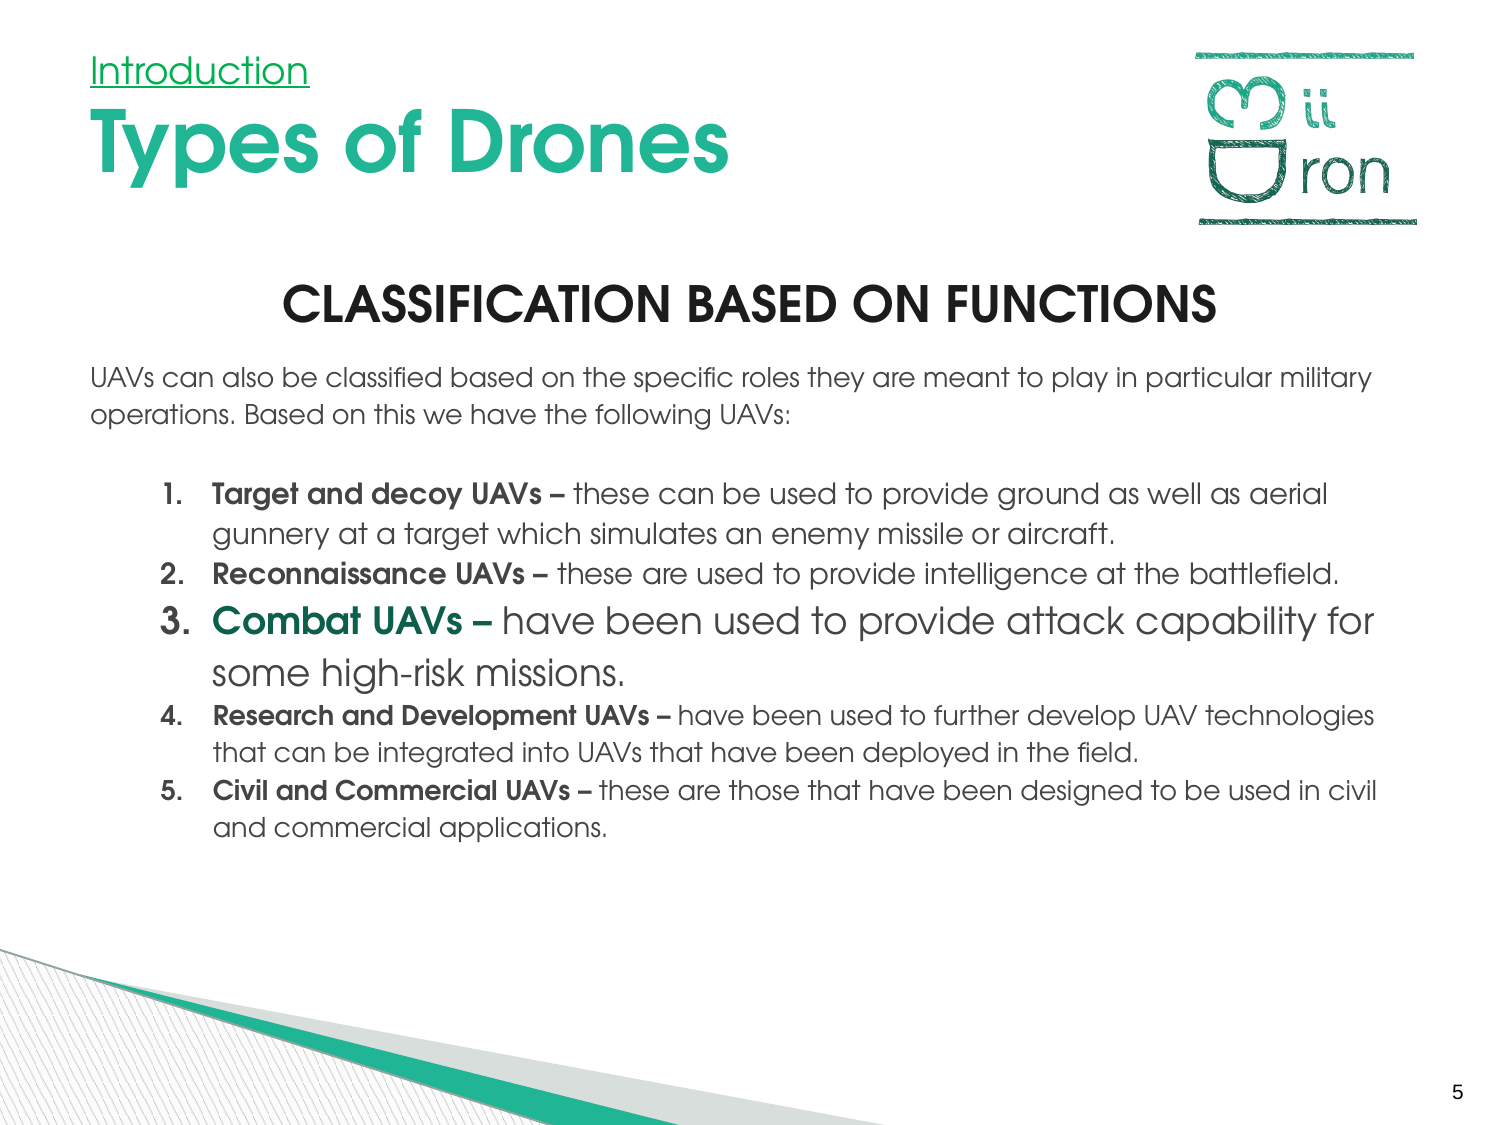

Introduction
# Types of Drones
CLASSIFICATION BASED ON FUNCTIONS
UAVs can also be classified based on the specific roles they are meant to play in particular military operations. Based on this we have the following UAVs:
Target and decoy UAVs – these can be used to provide ground as well as aerial gunnery at a target which simulates an enemy missile or aircraft.
Reconnaissance UAVs – these are used to provide intelligence at the battlefield.
Combat UAVs – have been used to provide attack capability for some high-risk missions.
Research and Development UAVs – have been used to further develop UAV technologies that can be integrated into UAVs that have been deployed in the field.
Civil and Commercial UAVs – these are those that have been designed to be used in civil and commercial applications.

5